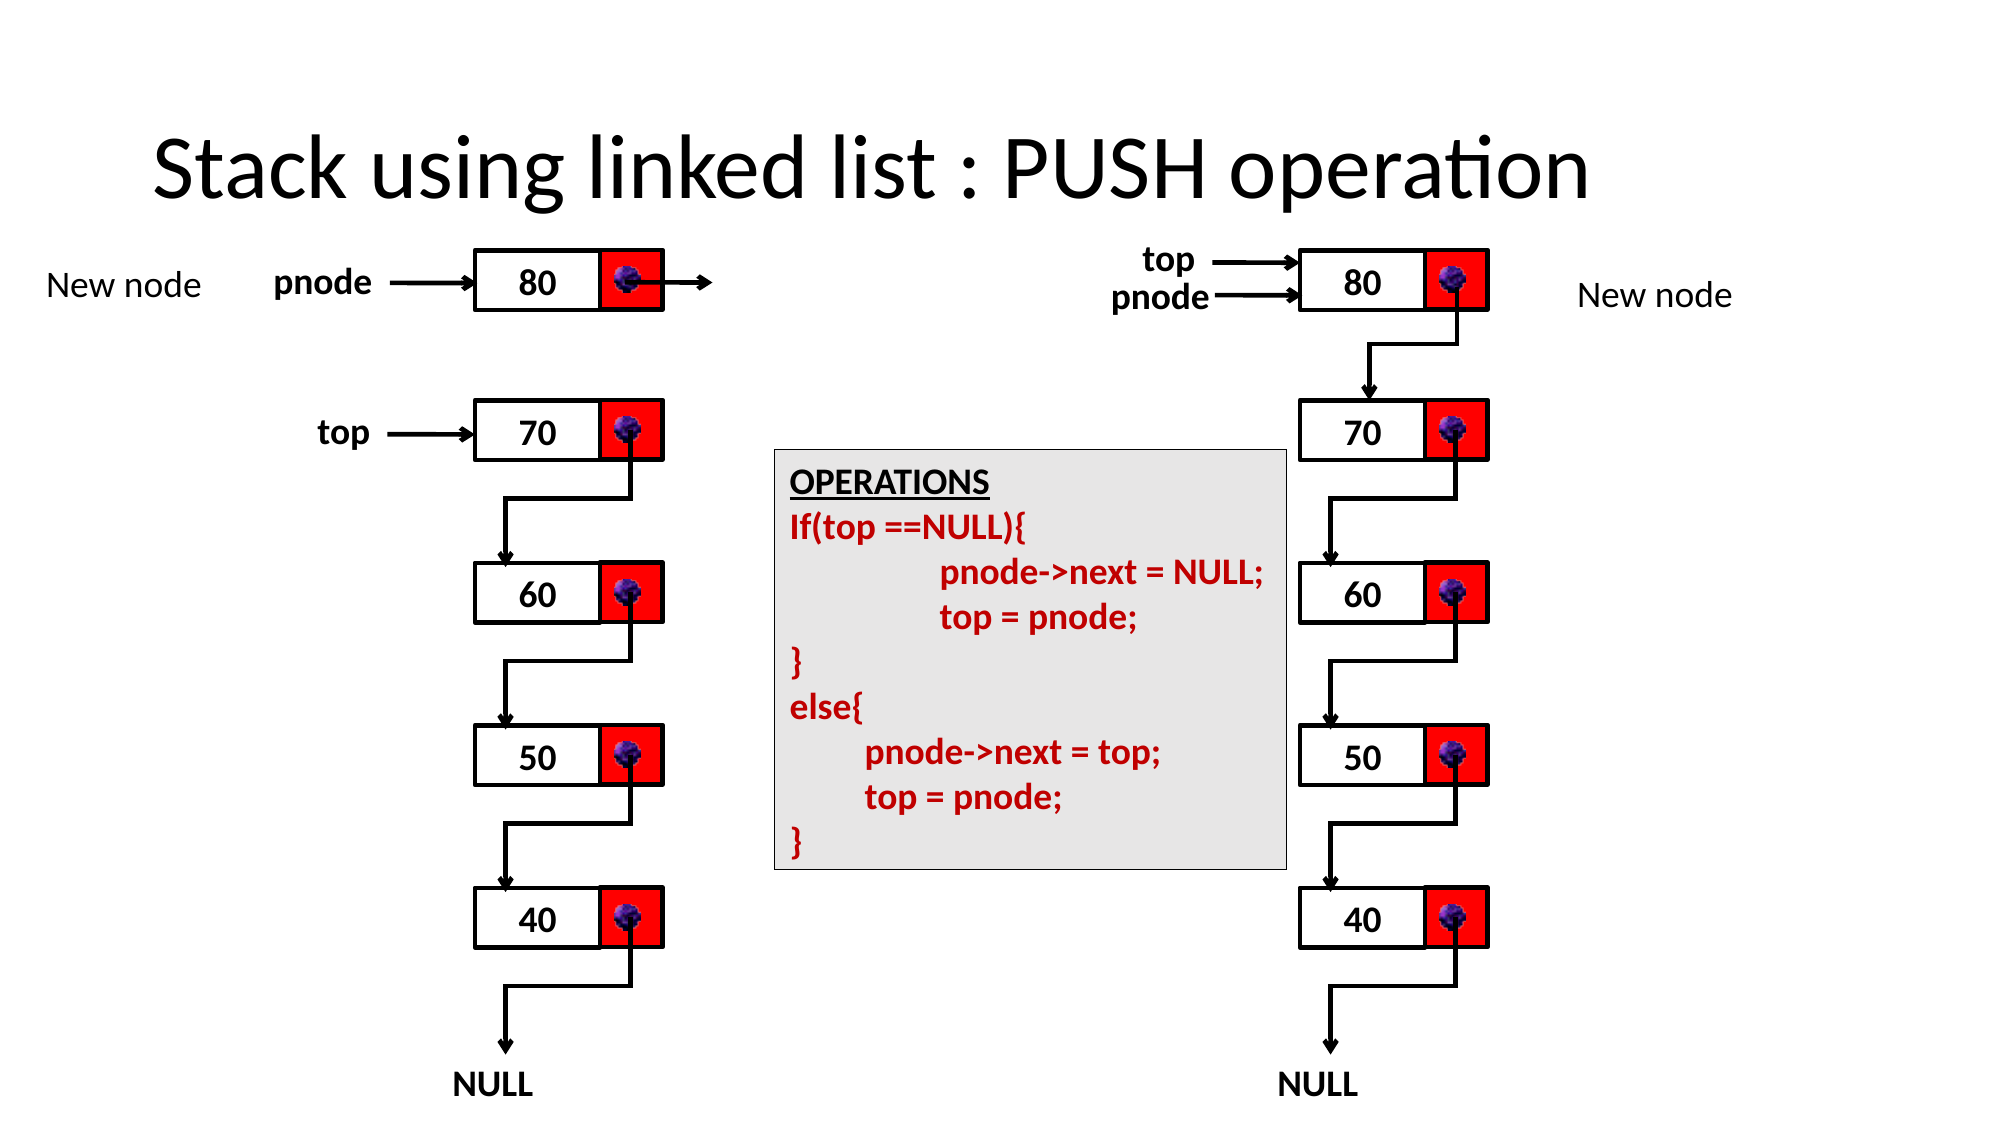

# Stack using linked list : PUSH operation
top

80
New node
pnode

70

60

50

40
NULL
pnode

80
New node
top

70
OPERATIONS
If(top ==NULL){
	pnode->next = NULL;
	top = pnode;
}
else{
pnode->next = top;
top = pnode;
}

60

50

40
NULL